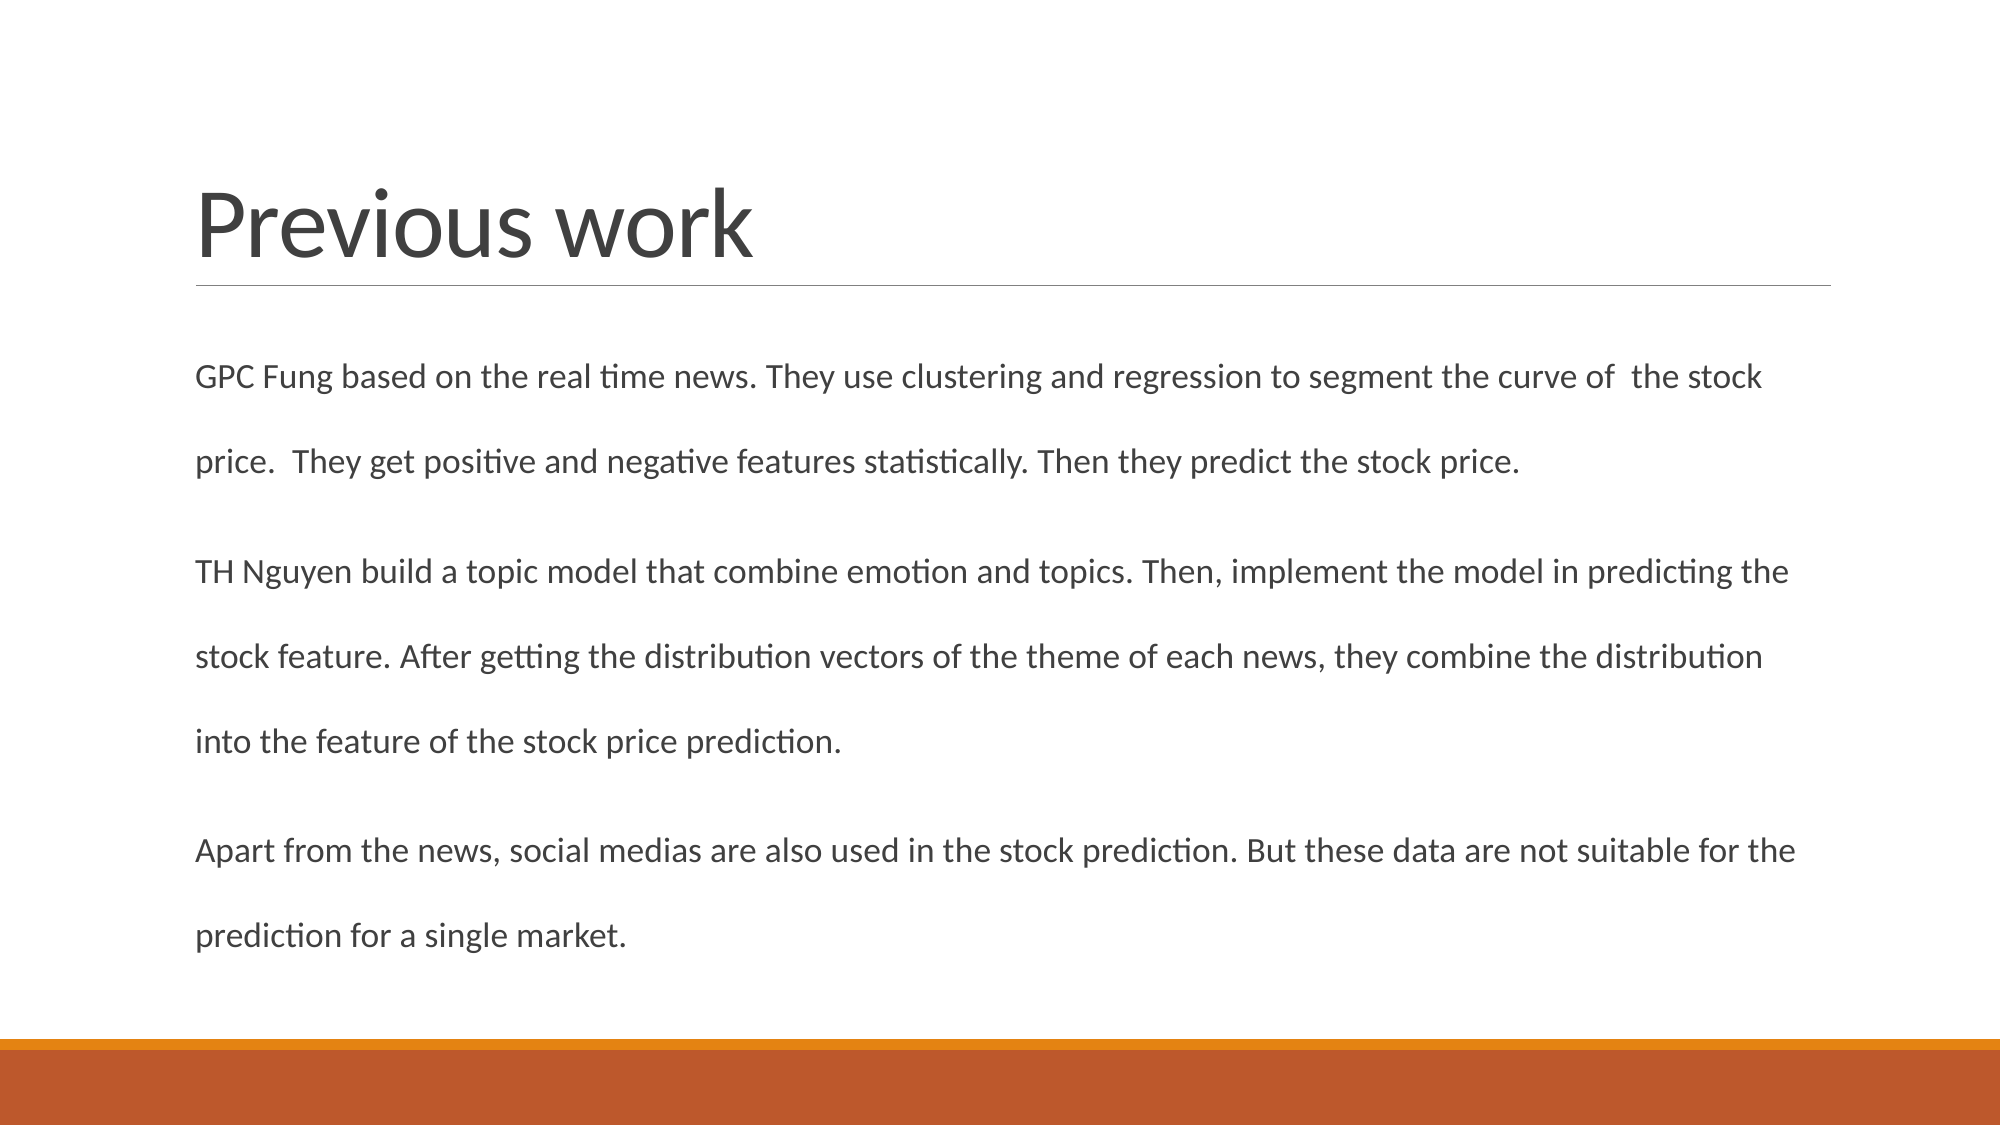

# Previous work
GPC Fung based on the real time news. They use clustering and regression to segment the curve of  the stock price.  They get positive and negative features statistically. Then they predict the stock price.
TH Nguyen build a topic model that combine emotion and topics. Then, implement the model in predicting the stock feature. After getting the distribution vectors of the theme of each news, they combine the distribution into the feature of the stock price prediction.
Apart from the news, social medias are also used in the stock prediction. But these data are not suitable for the prediction for a single market.